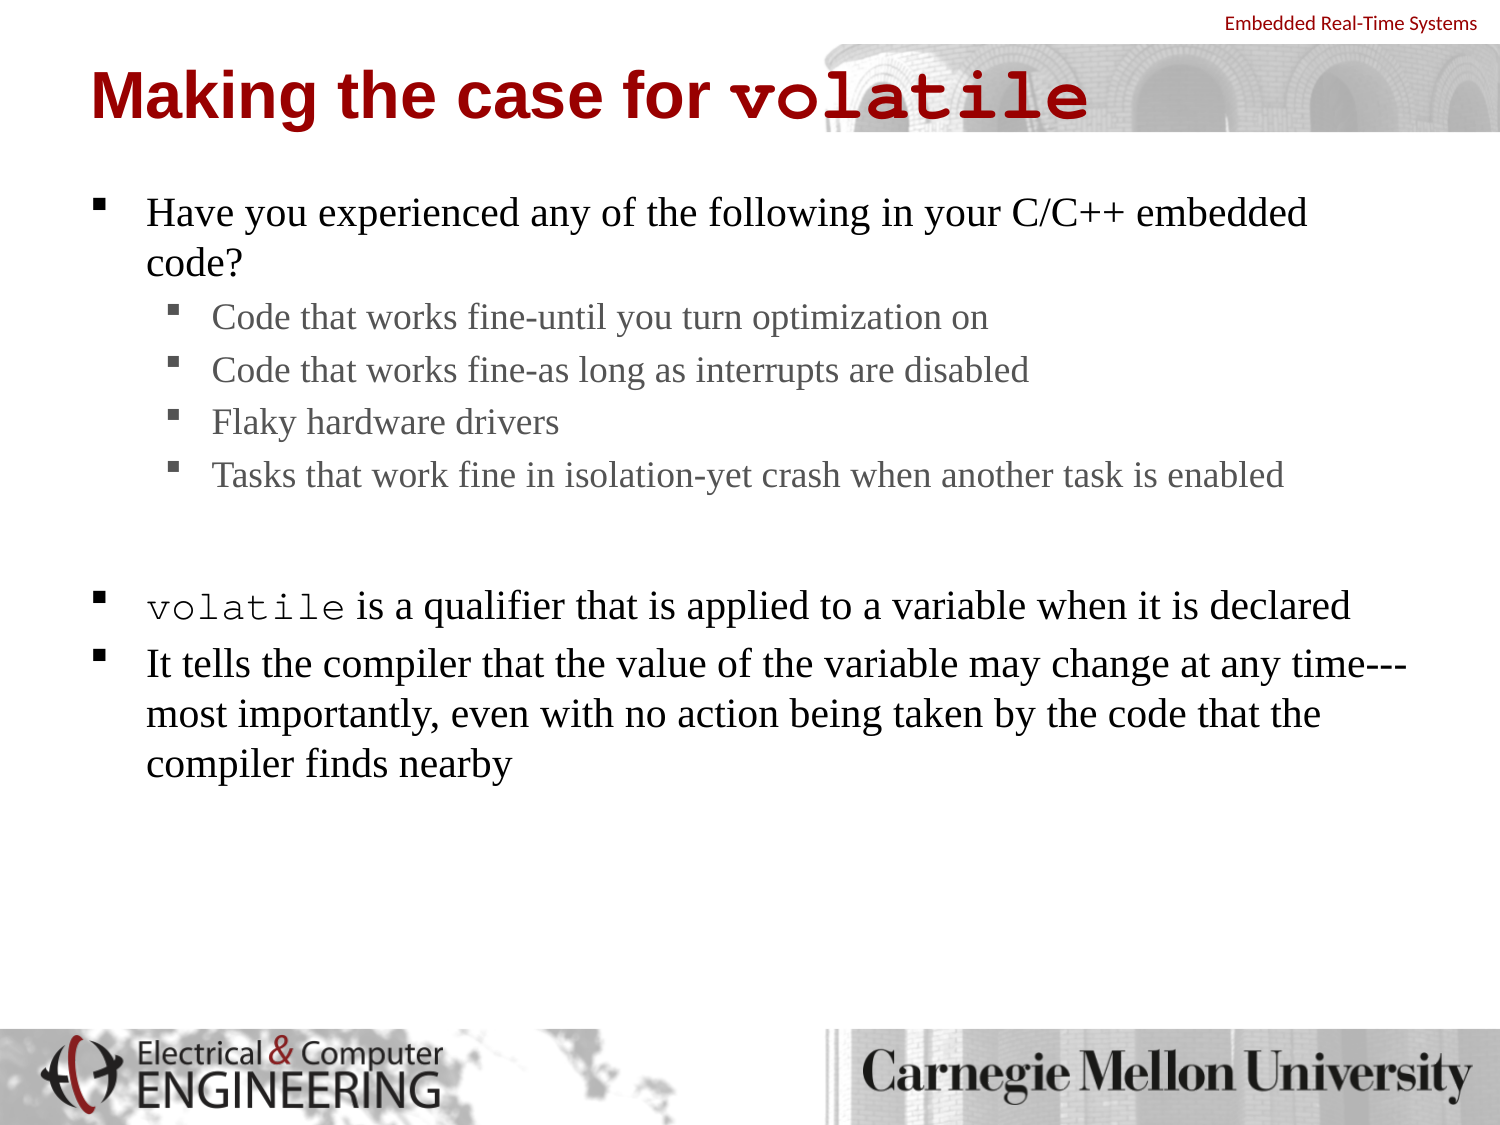

# Making the case for volatile
Have you experienced any of the following in your C/C++ embedded code?
Code that works fine-until you turn optimization on
Code that works fine-as long as interrupts are disabled
Flaky hardware drivers
Tasks that work fine in isolation-yet crash when another task is enabled

volatile is a qualifier that is applied to a variable when it is declared
It tells the compiler that the value of the variable may change at any time---most importantly, even with no action being taken by the code that the compiler finds nearby